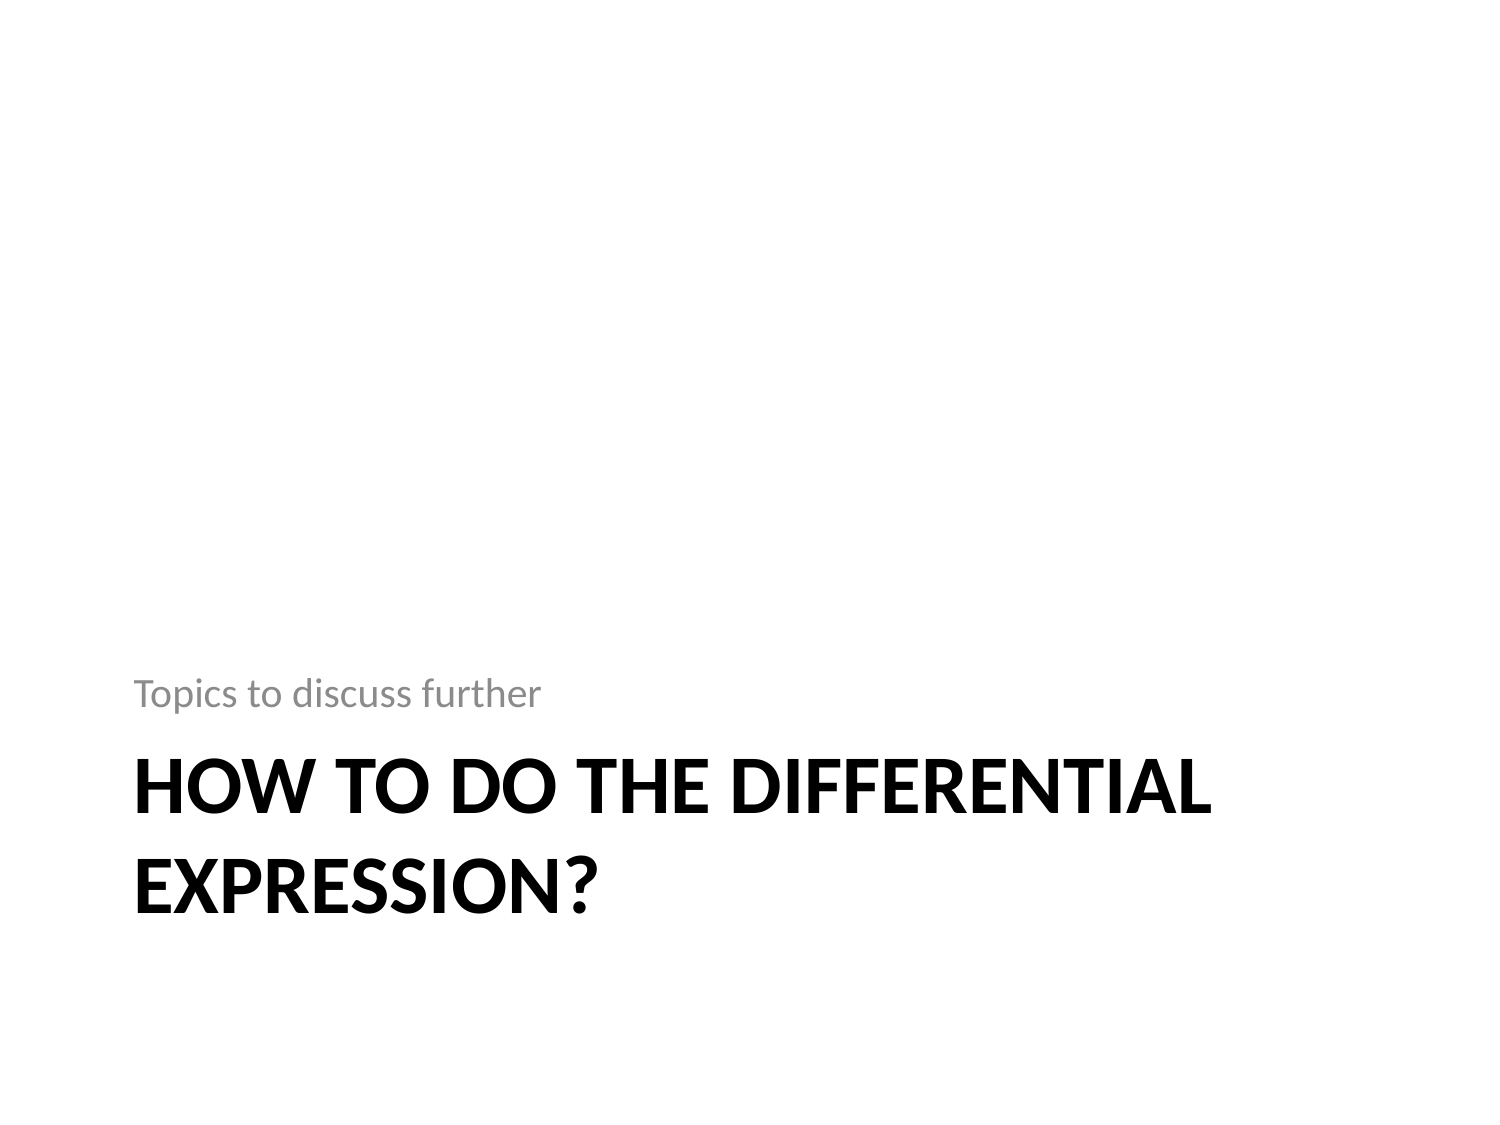

Topics to discuss further
# How to do the differential expression?